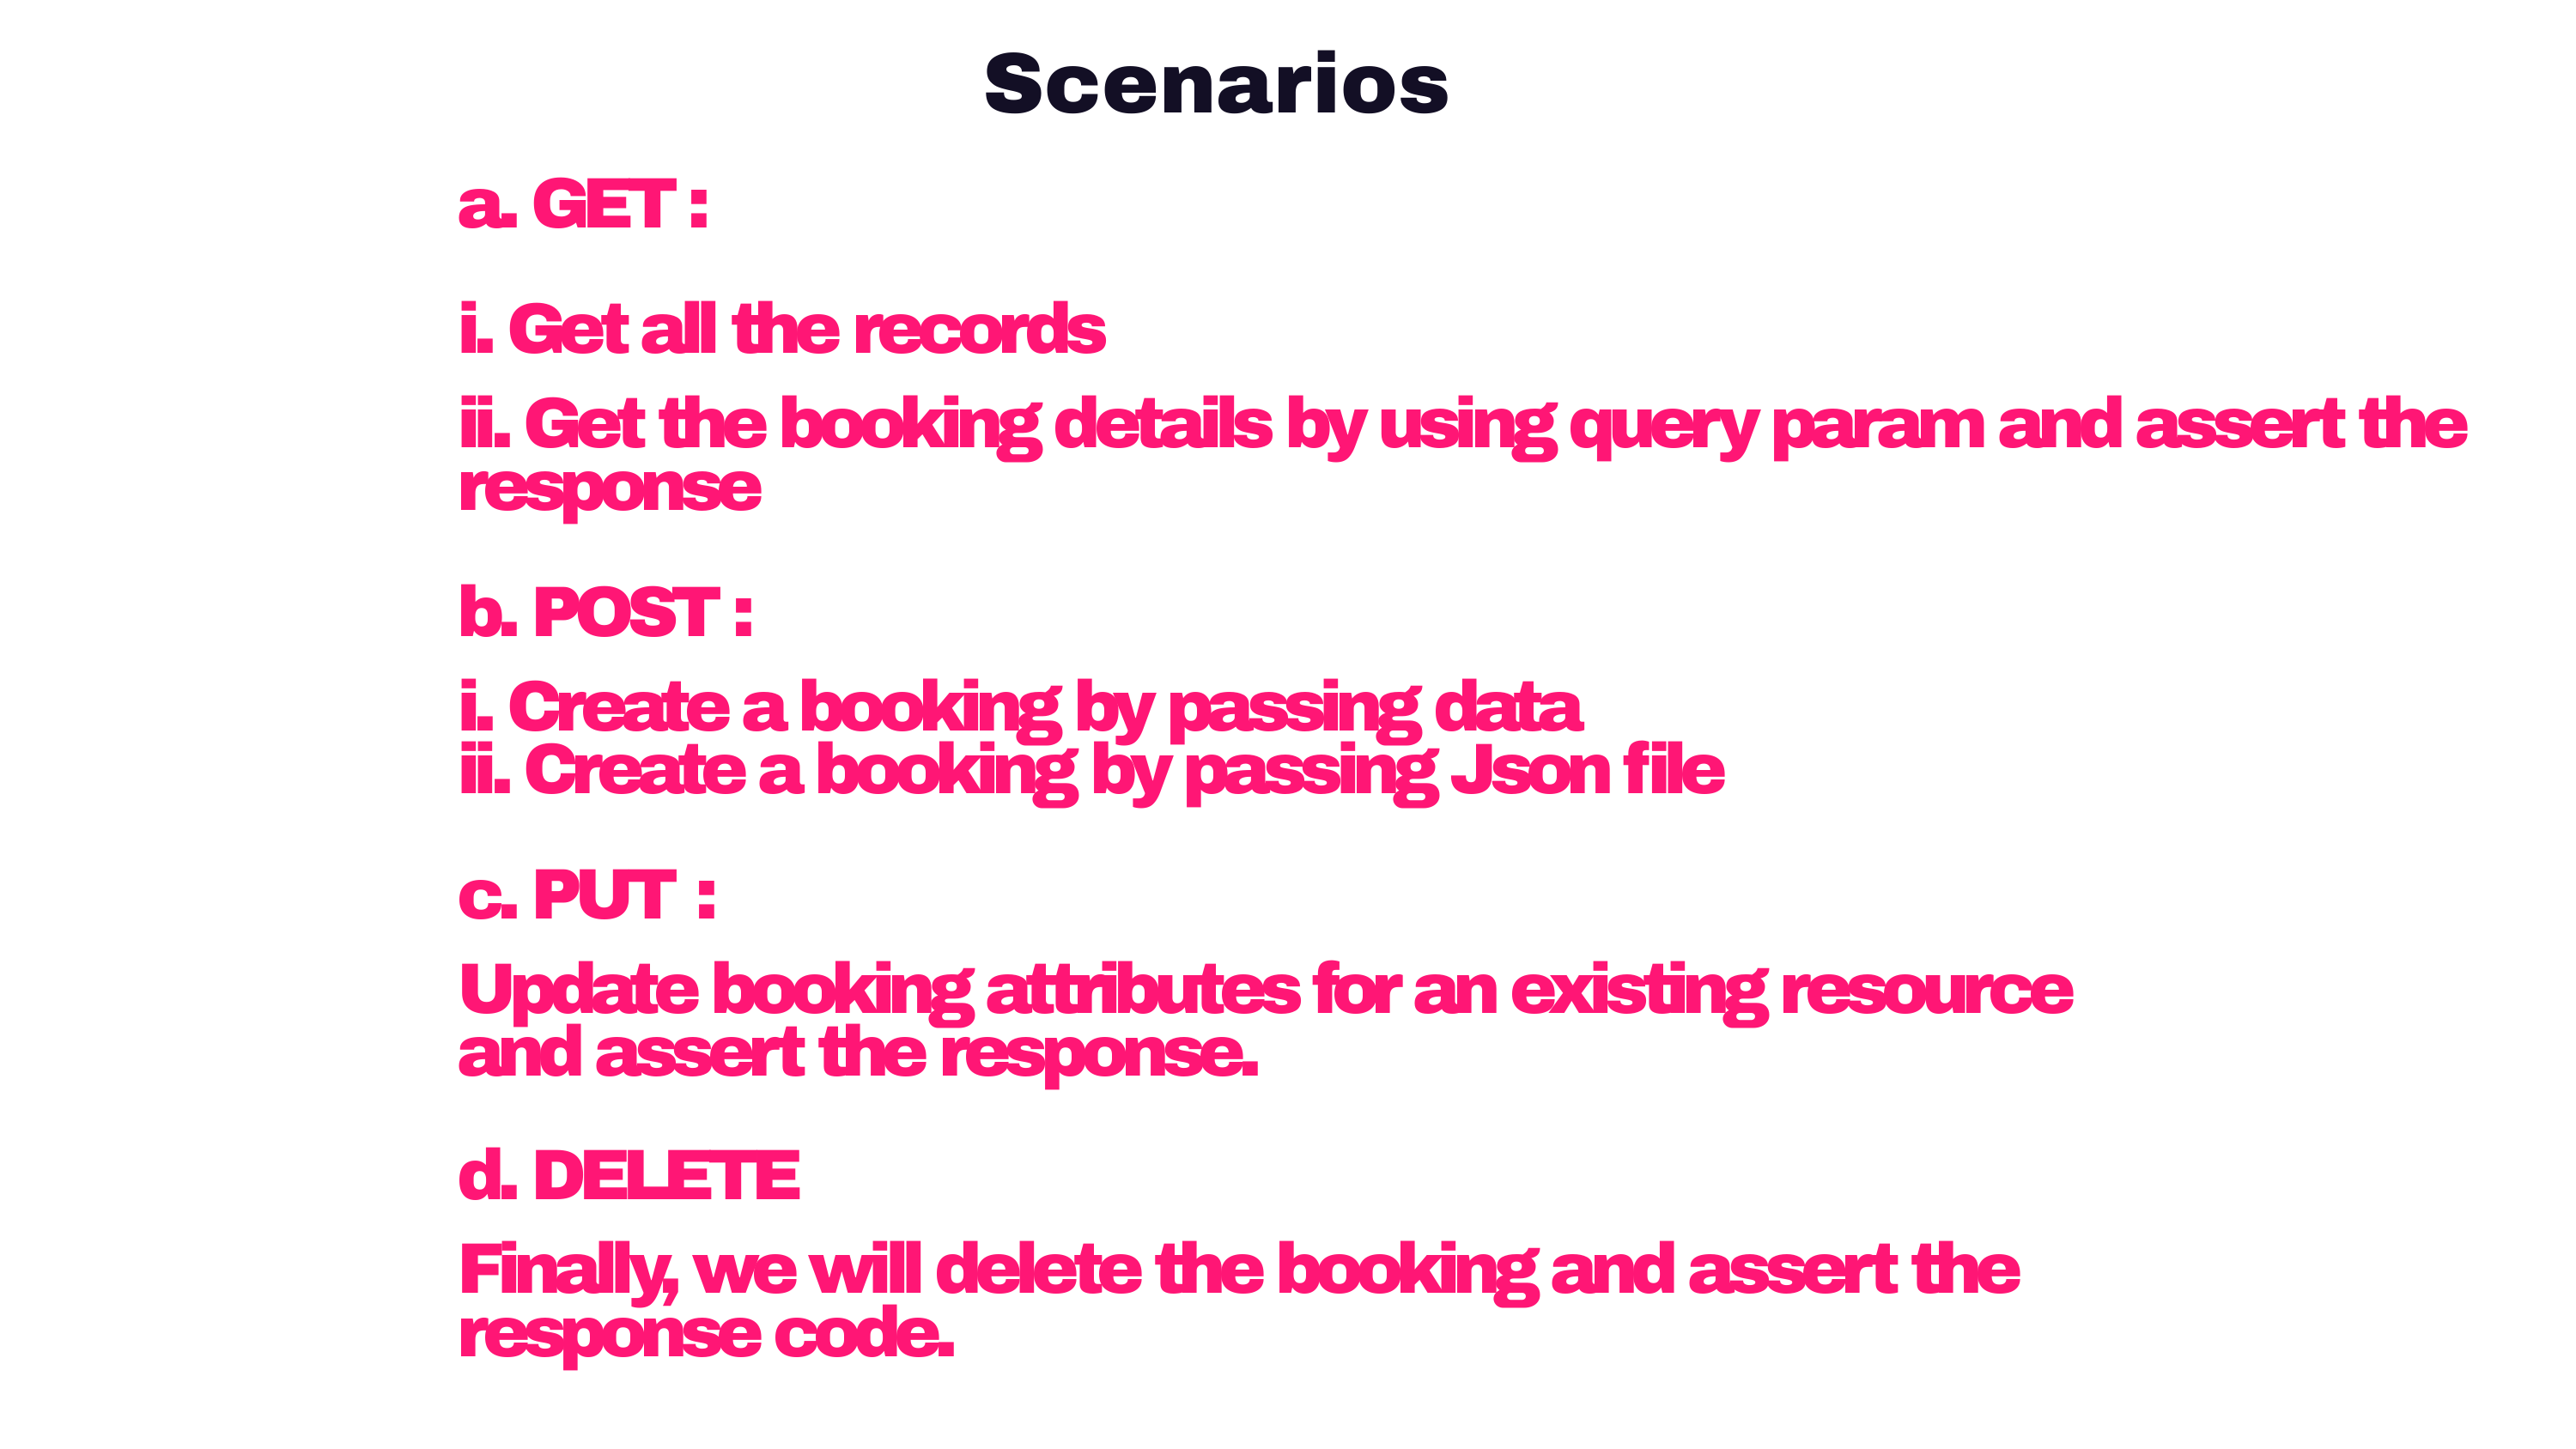

# Scenarios

a. GET :

i. Get all the records

ii. Get the booking details by using query param and assert the

response

b. POST :

i. Create a booking by passing data

ii. Create a booking by passing Json file

c. PUT :

Update booking attributes for an existing resource

and assert the response.

d. DELETE

Finally, we will delete the booking and assert the

response code.
12